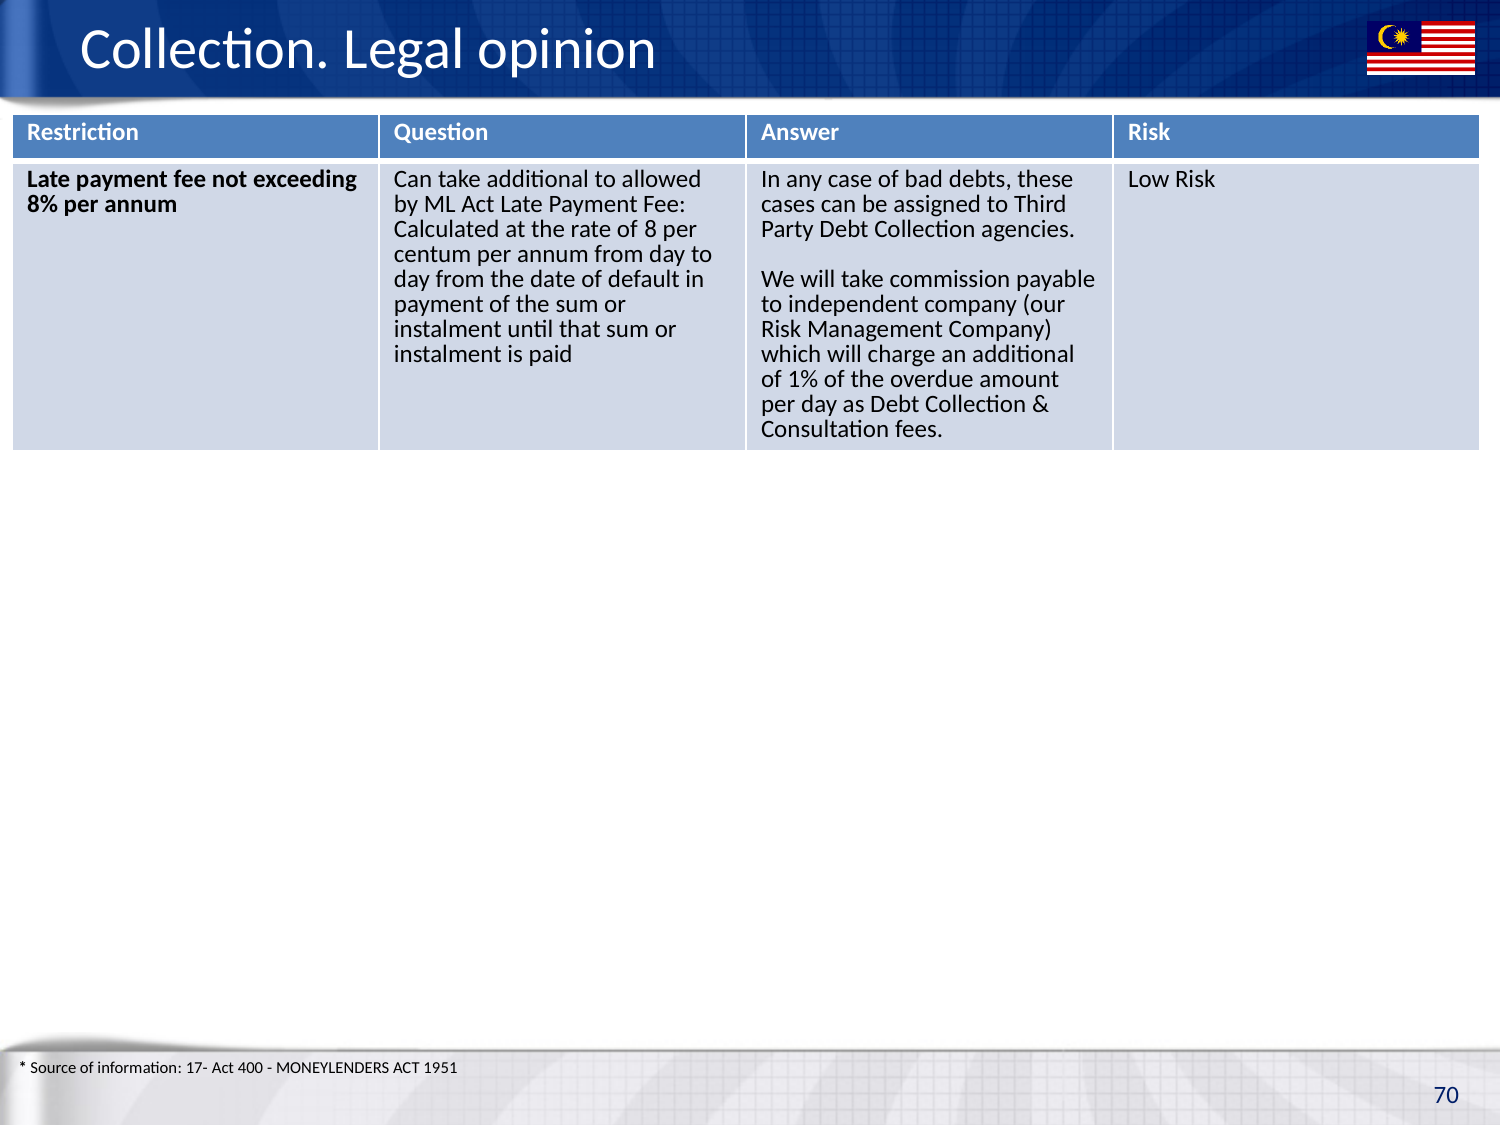

# Collection. Legal opinion
| Restriction | Question | Answer | Risk |
| --- | --- | --- | --- |
| Late payment fee not exceeding 8% per annum | Can take additional to allowed by ML Act Late Payment Fee: Calculated at the rate of 8 per centum per annum from day to day from the date of default in payment of the sum or instalment until that sum or instalment is paid | In any case of bad debts, these cases can be assigned to Third Party Debt Collection agencies. We will take commission payable to independent company (our Risk Management Company) which will charge an additional of 1% of the overdue amount per day as Debt Collection & Consultation fees. | Low Risk |
* Source of information: 17- Act 400 - MONEYLENDERS ACT 1951
70